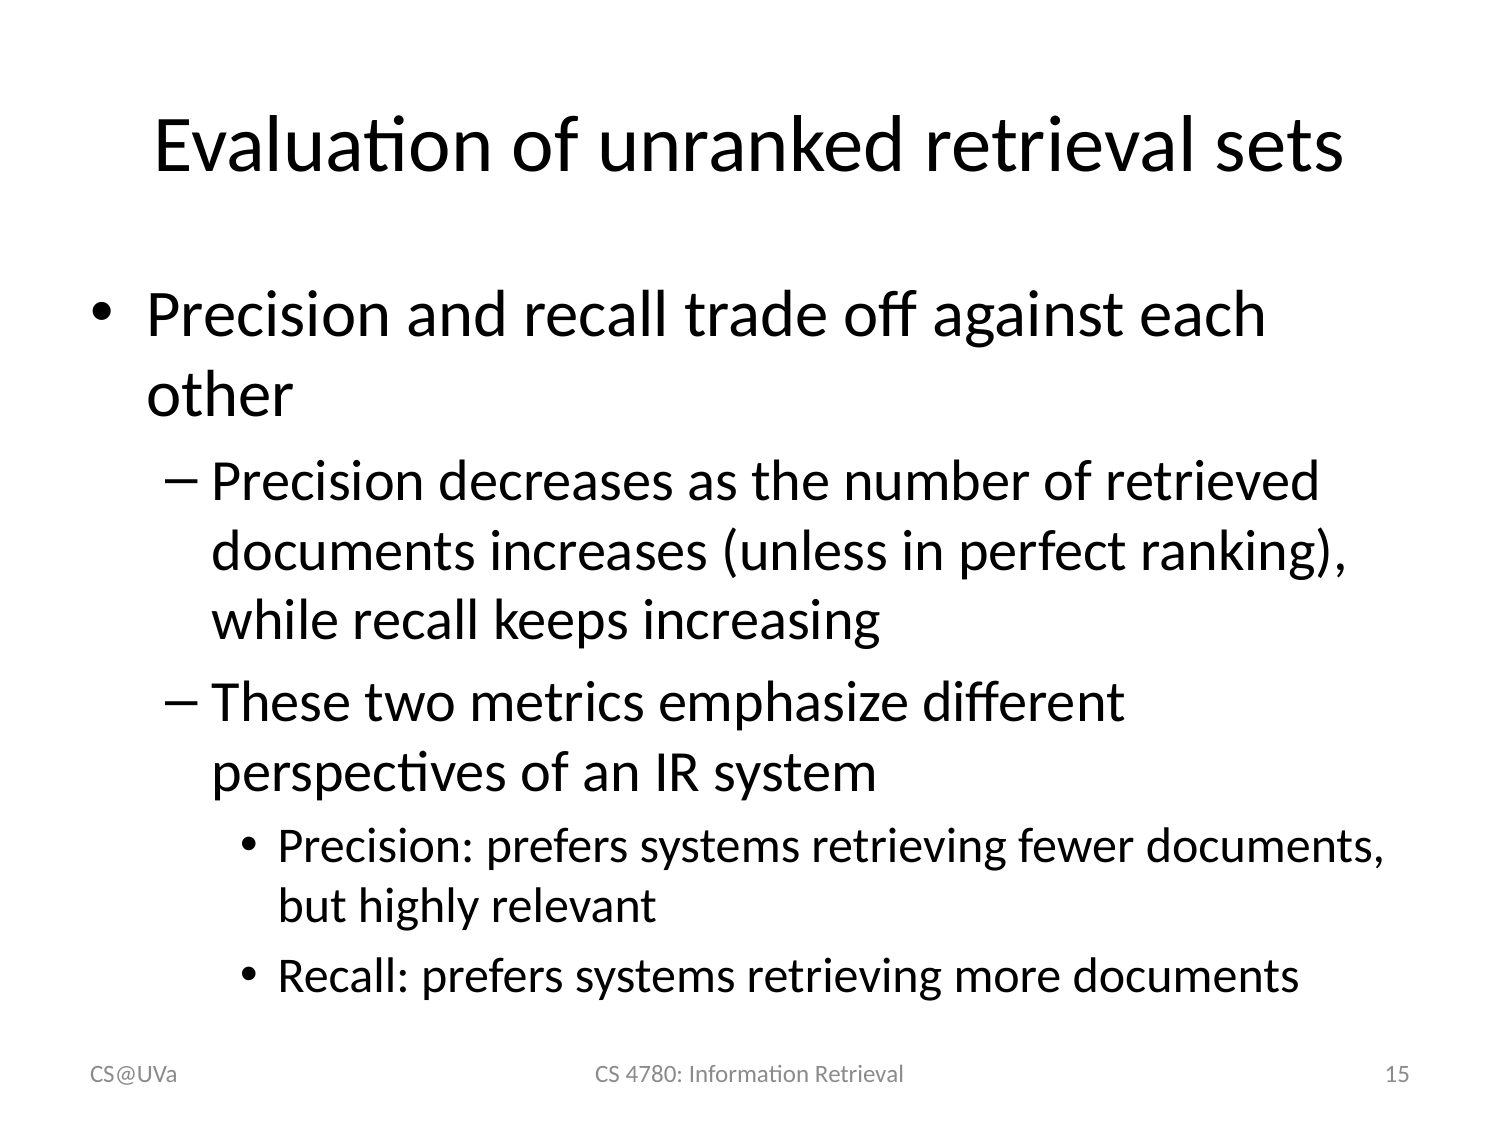

# Evaluation of unranked retrieval sets
Precision and recall trade off against each other
Precision decreases as the number of retrieved documents increases (unless in perfect ranking), while recall keeps increasing
These two metrics emphasize different perspectives of an IR system
Precision: prefers systems retrieving fewer documents, but highly relevant
Recall: prefers systems retrieving more documents
CS@UVa
CS 4780: Information Retrieval
15